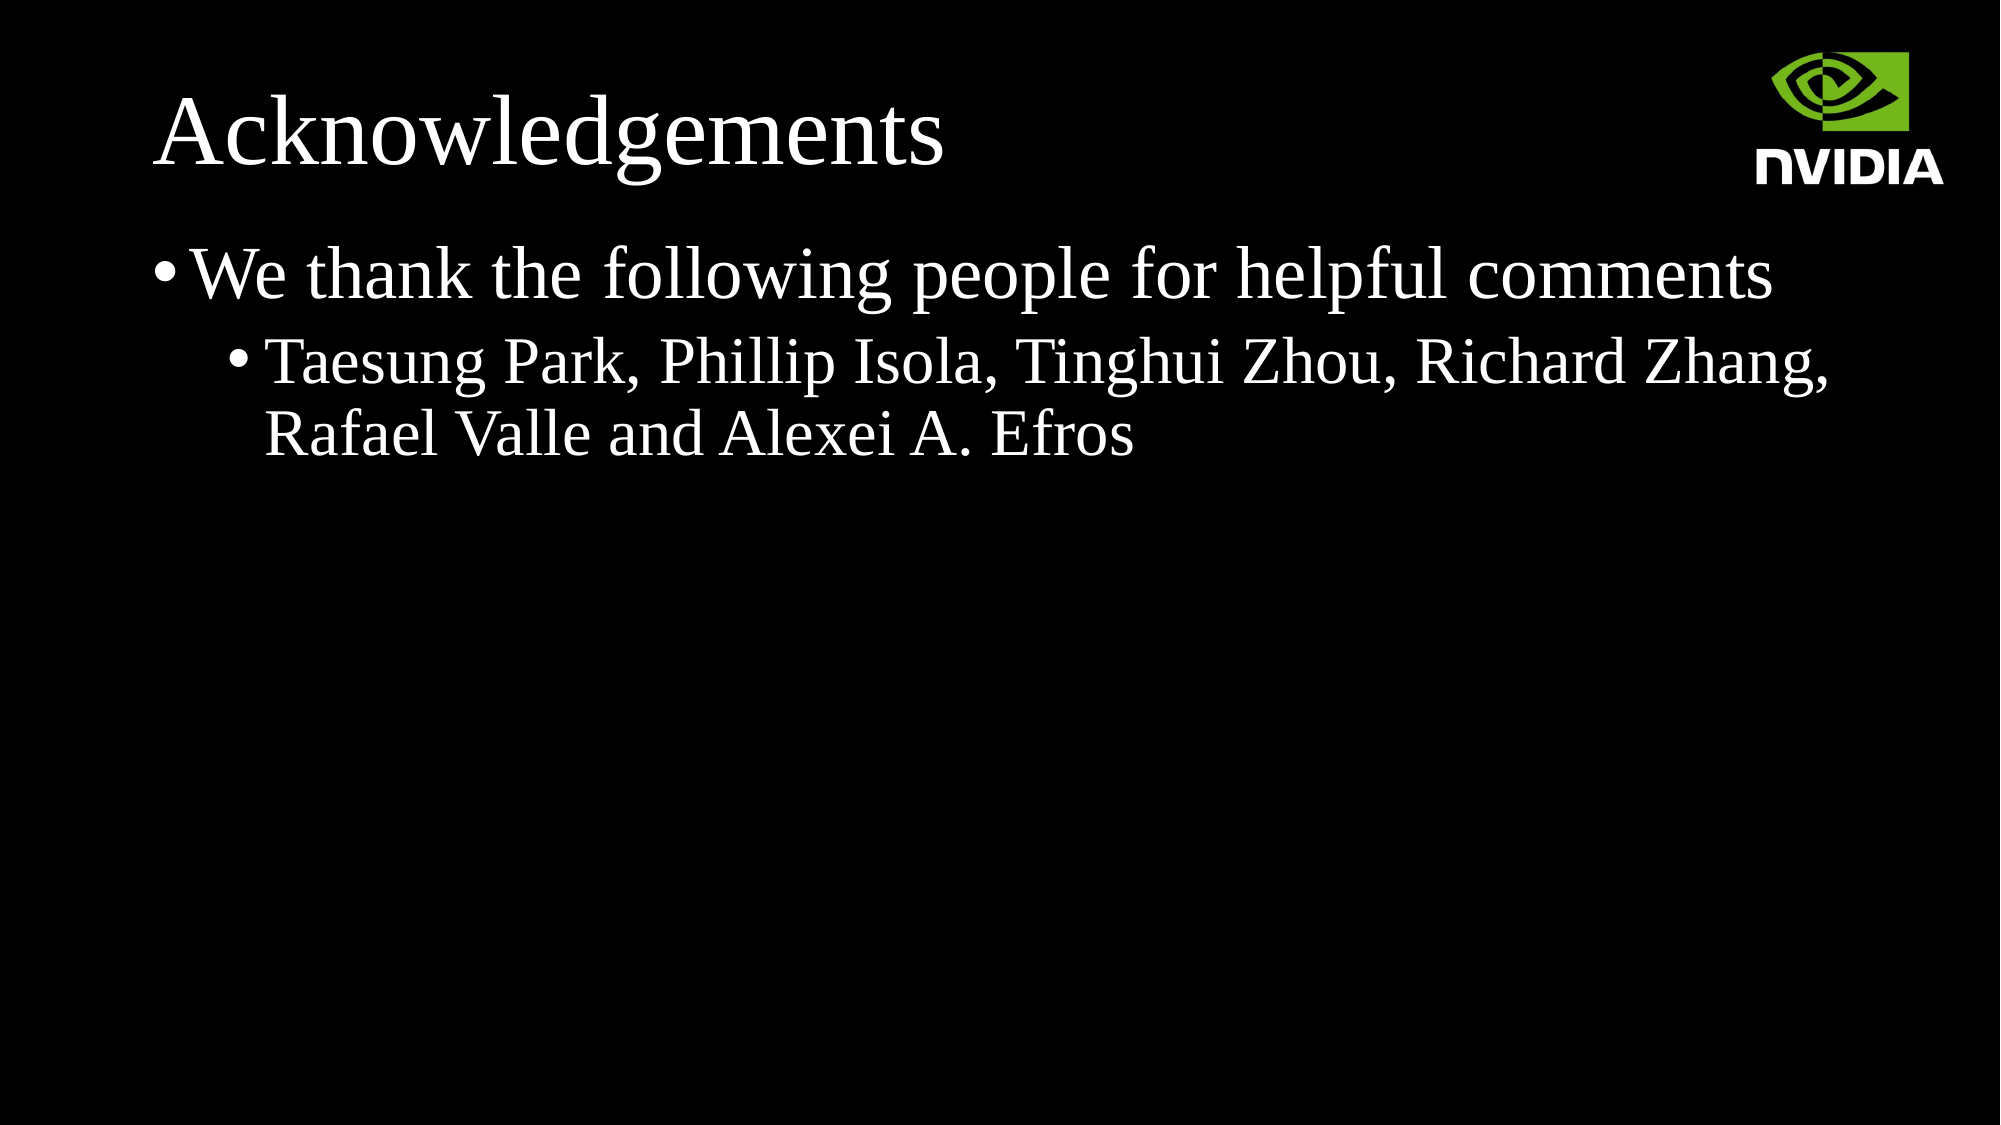

# Acknowledgements
We thank the following people for helpful comments
Taesung Park, Phillip Isola, Tinghui Zhou, Richard Zhang, Rafael Valle and Alexei A. Efros